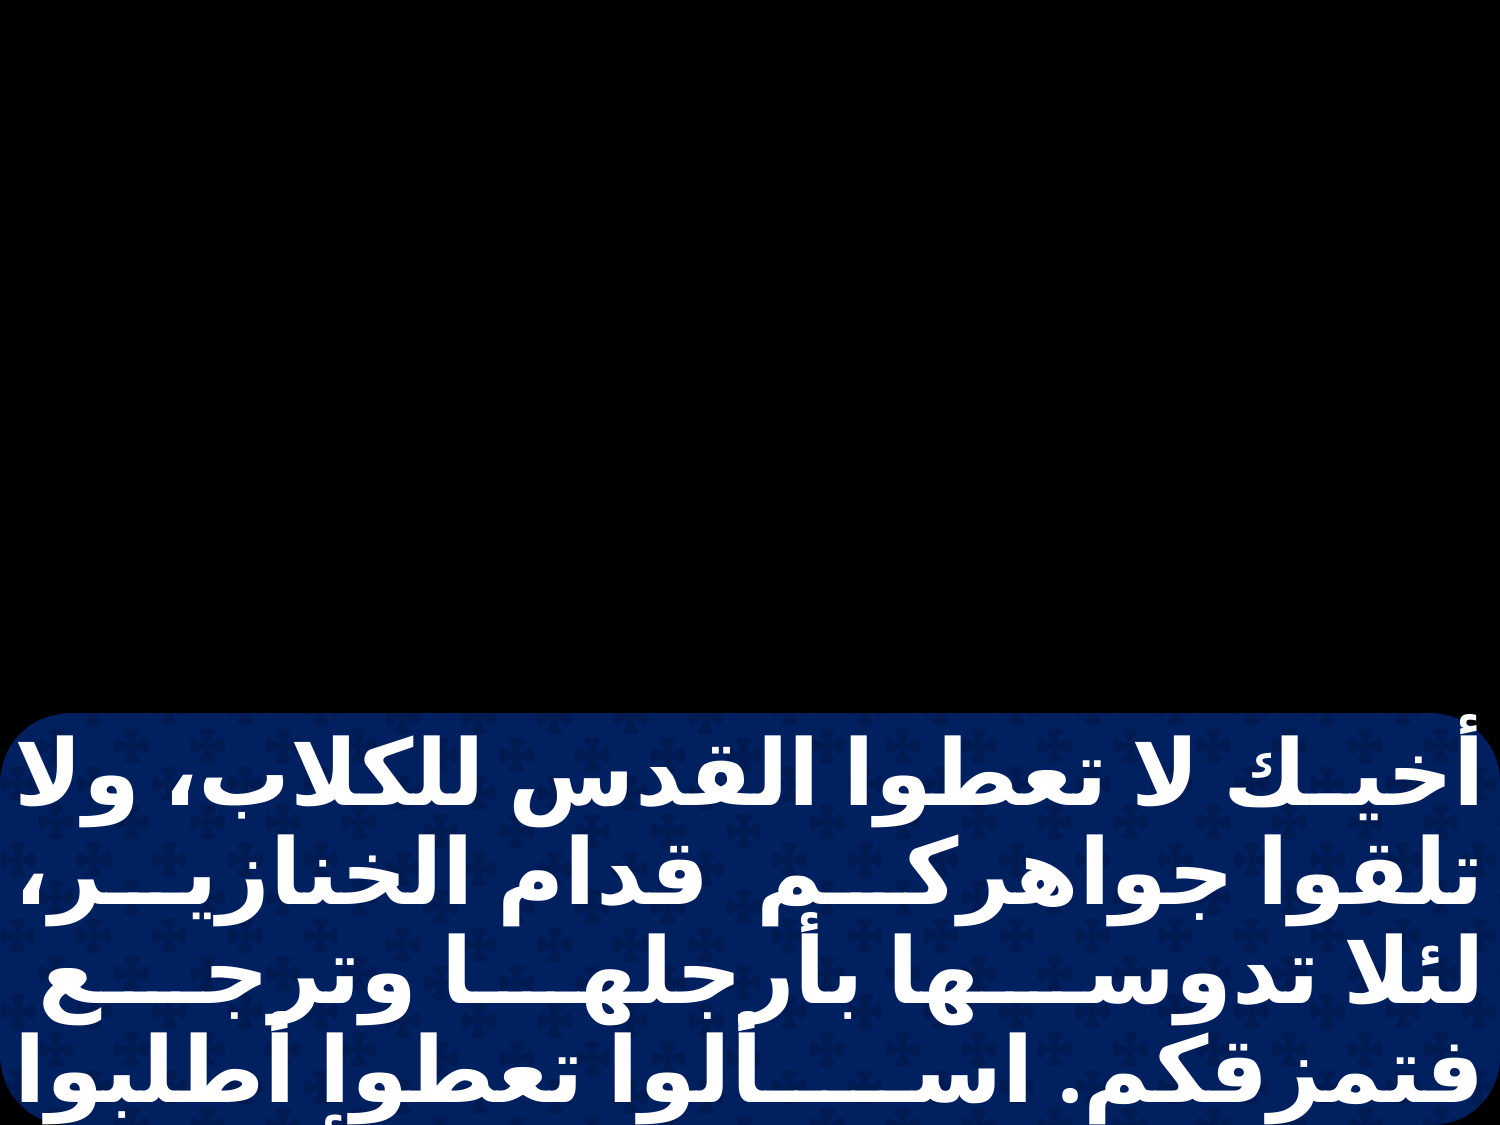

أخيك لا تعطوا القدس للكلاب، ولا تلقوا جواهركم  قدام الخنازير، لئلا تدوسها بأرجلها وترجع  فتمزقكم. اسألوا تعطوا أطلبوا تجدوا اقرعوا يفتح  لكم لأن كل من يسأل يأخذ، ومن يطلب يجد، ومن